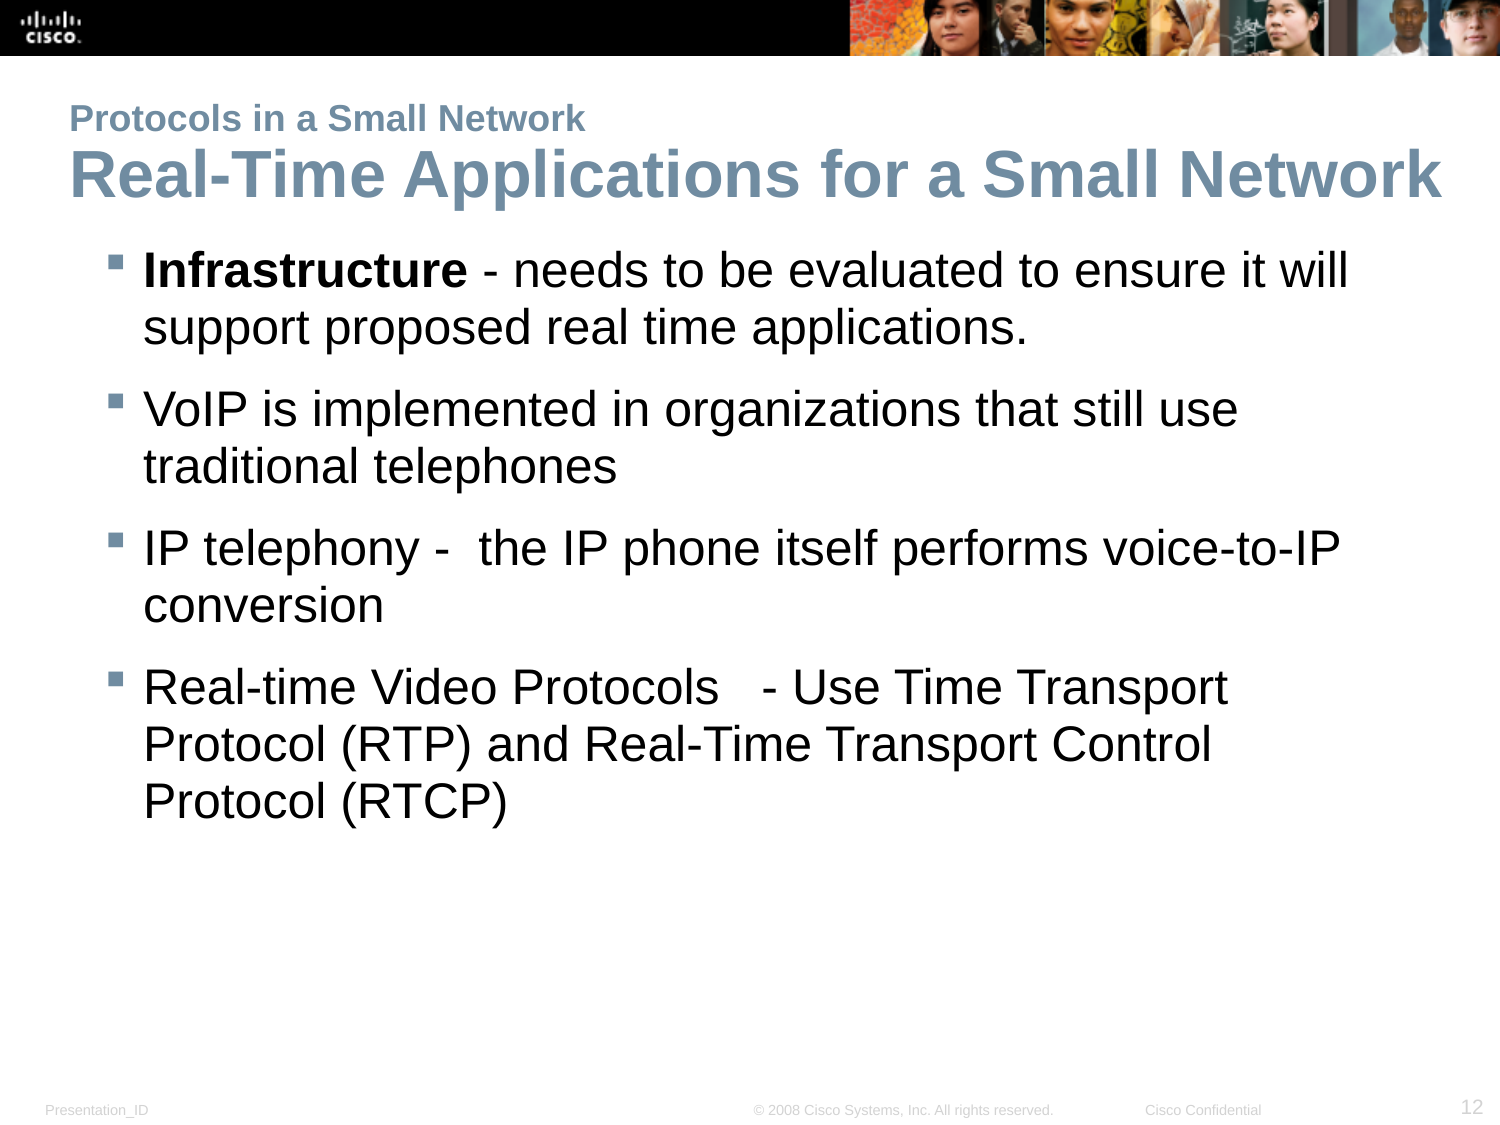

# Protocols in a Small Network Real-Time Applications for a Small Network
Infrastructure - needs to be evaluated to ensure it will support proposed real time applications.
VoIP is implemented in organizations that still use traditional telephones
IP telephony -  the IP phone itself performs voice-to-IP conversion
Real-time Video Protocols   - Use Time Transport Protocol (RTP) and Real-Time Transport Control Protocol (RTCP)